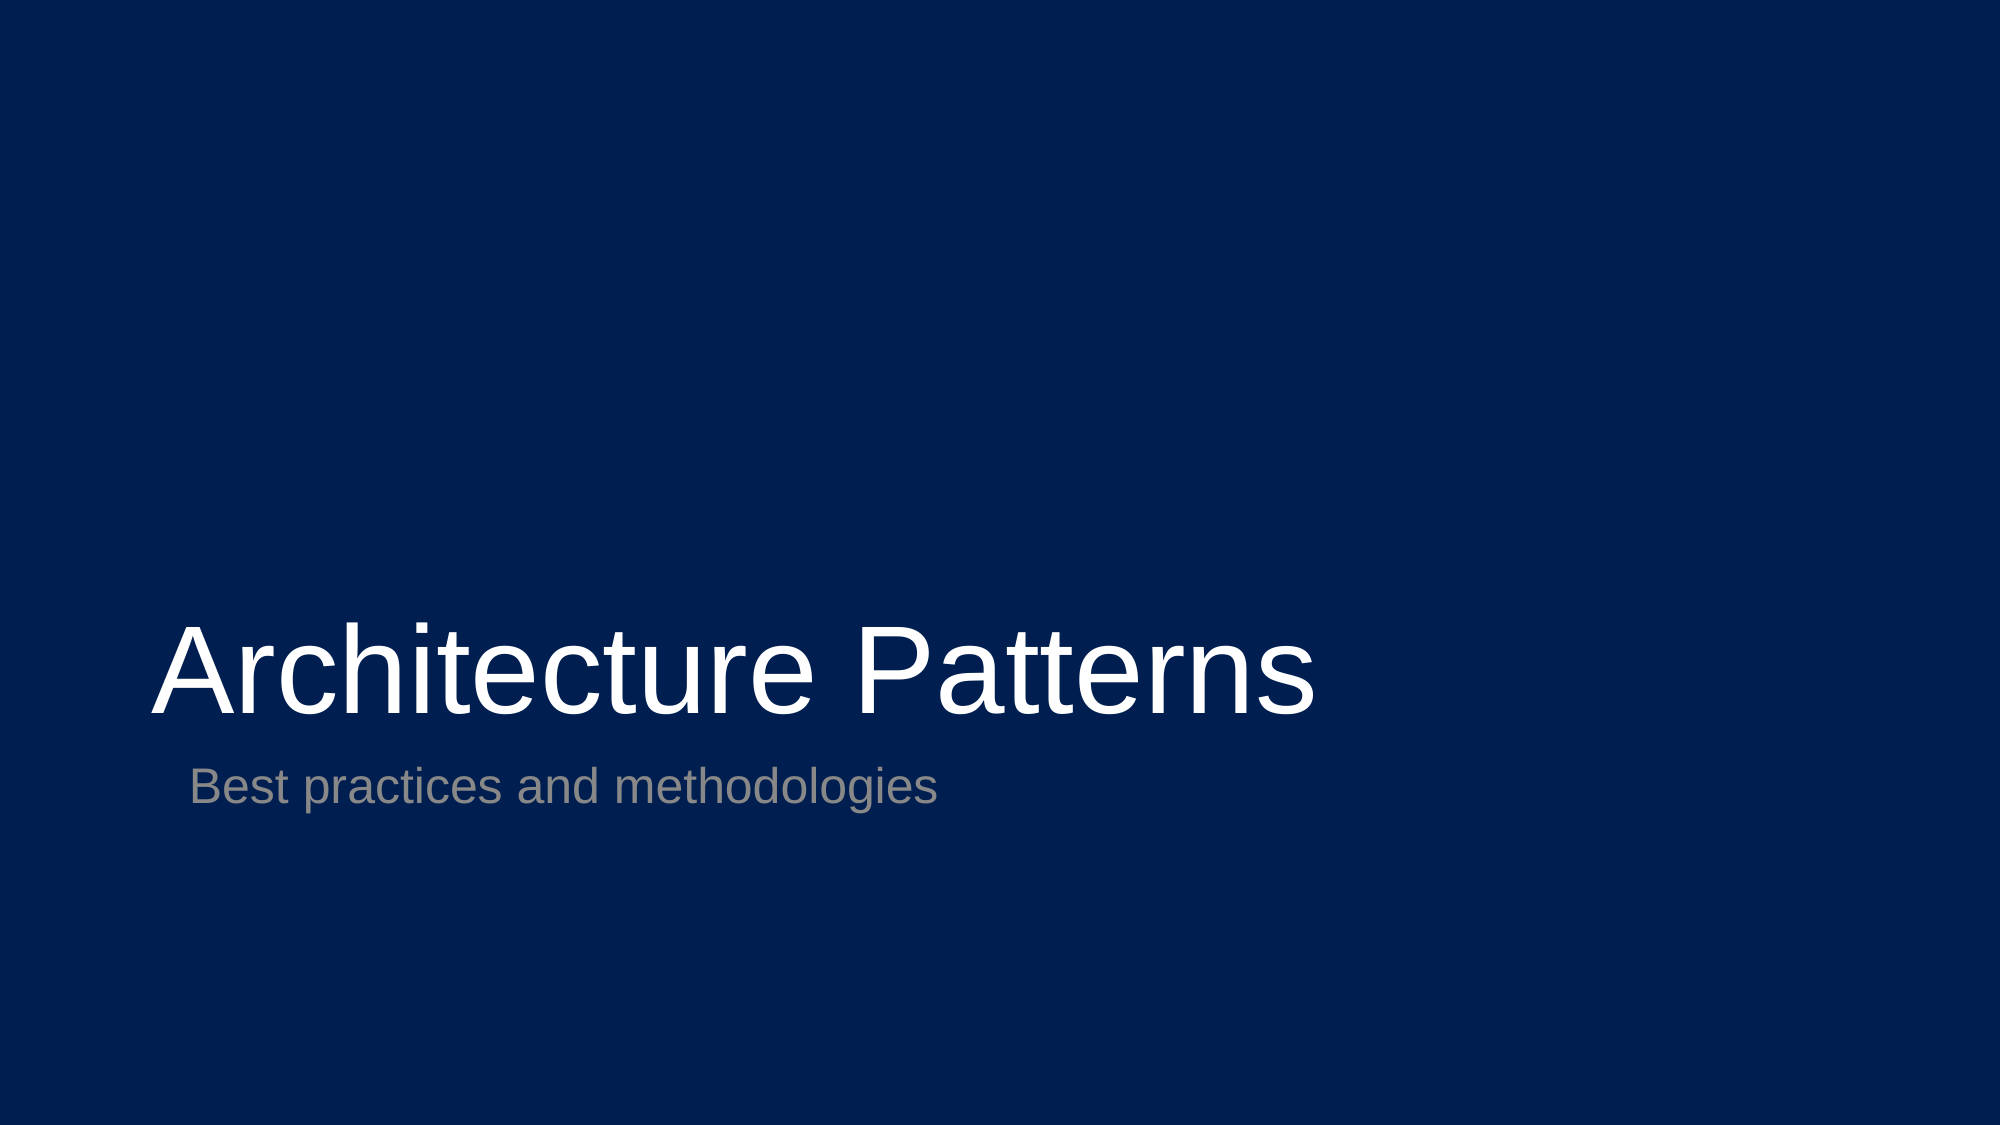

# Architecture Patterns
Best practices and methodologies